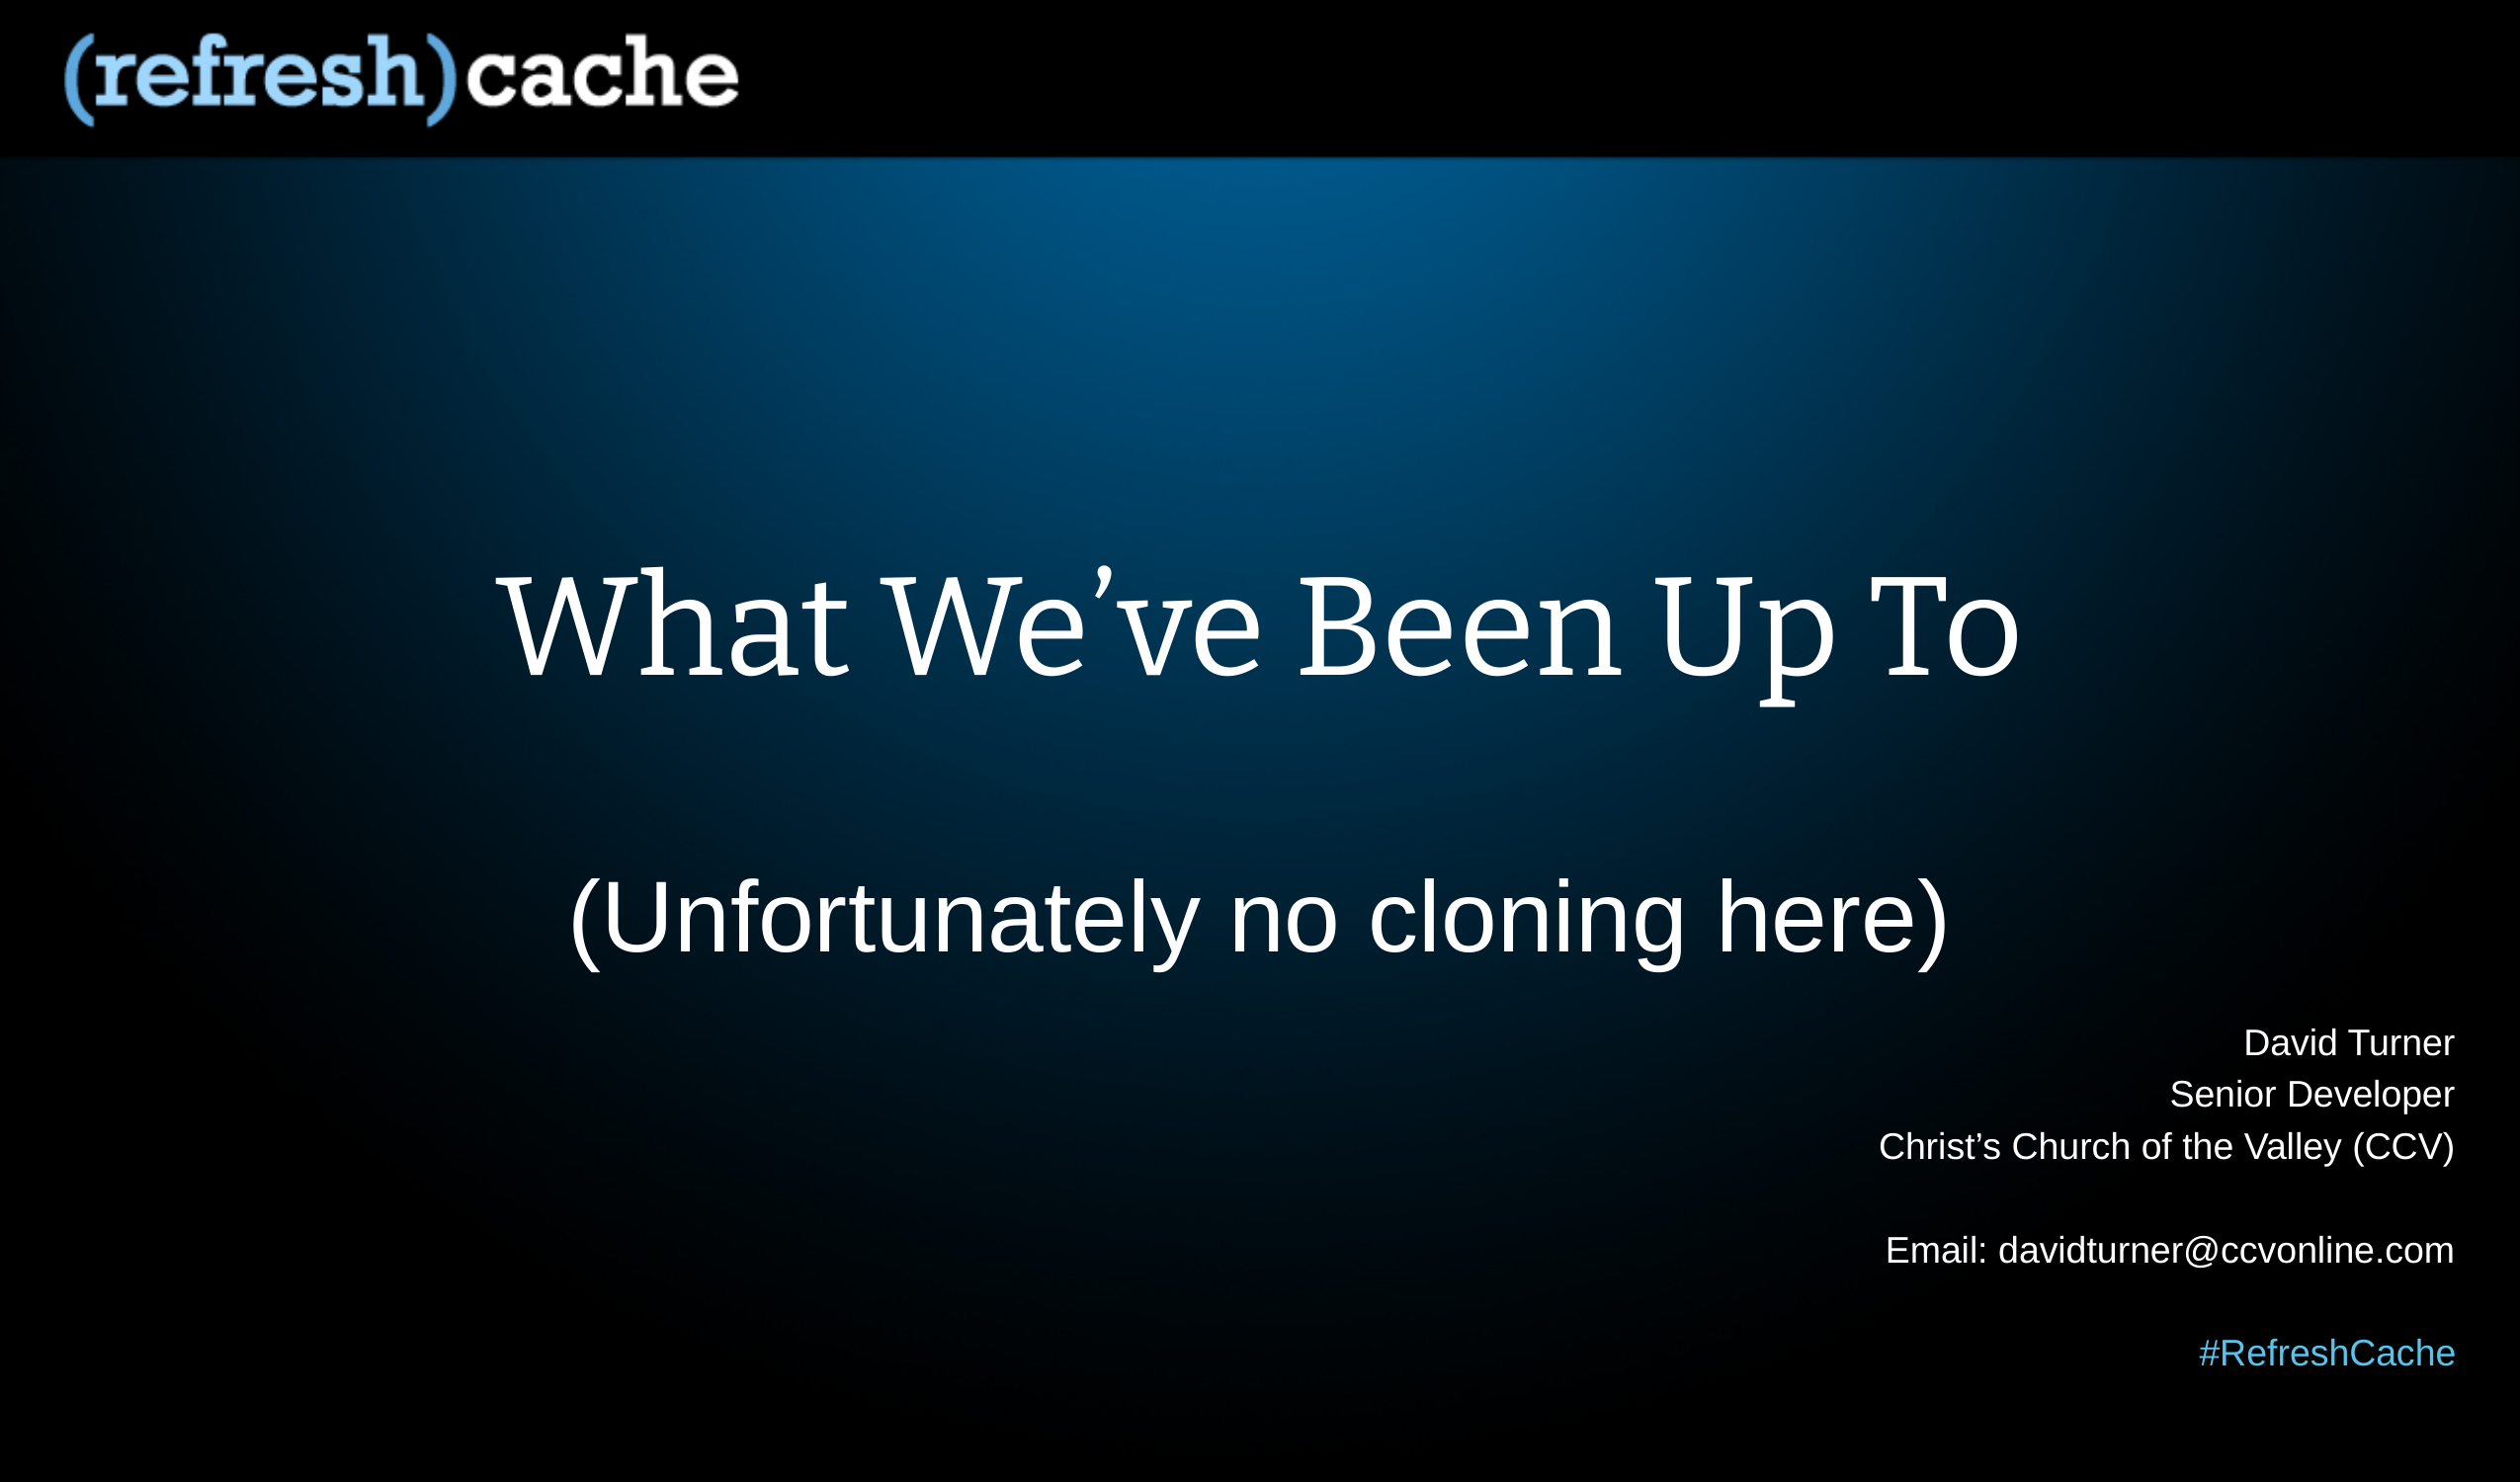

# What We’ve Been Up To
(Unfortunately no cloning here)
David Turner
Senior Developer
Christ’s Church of the Valley (CCV)

Email: davidturner@ccvonline.com